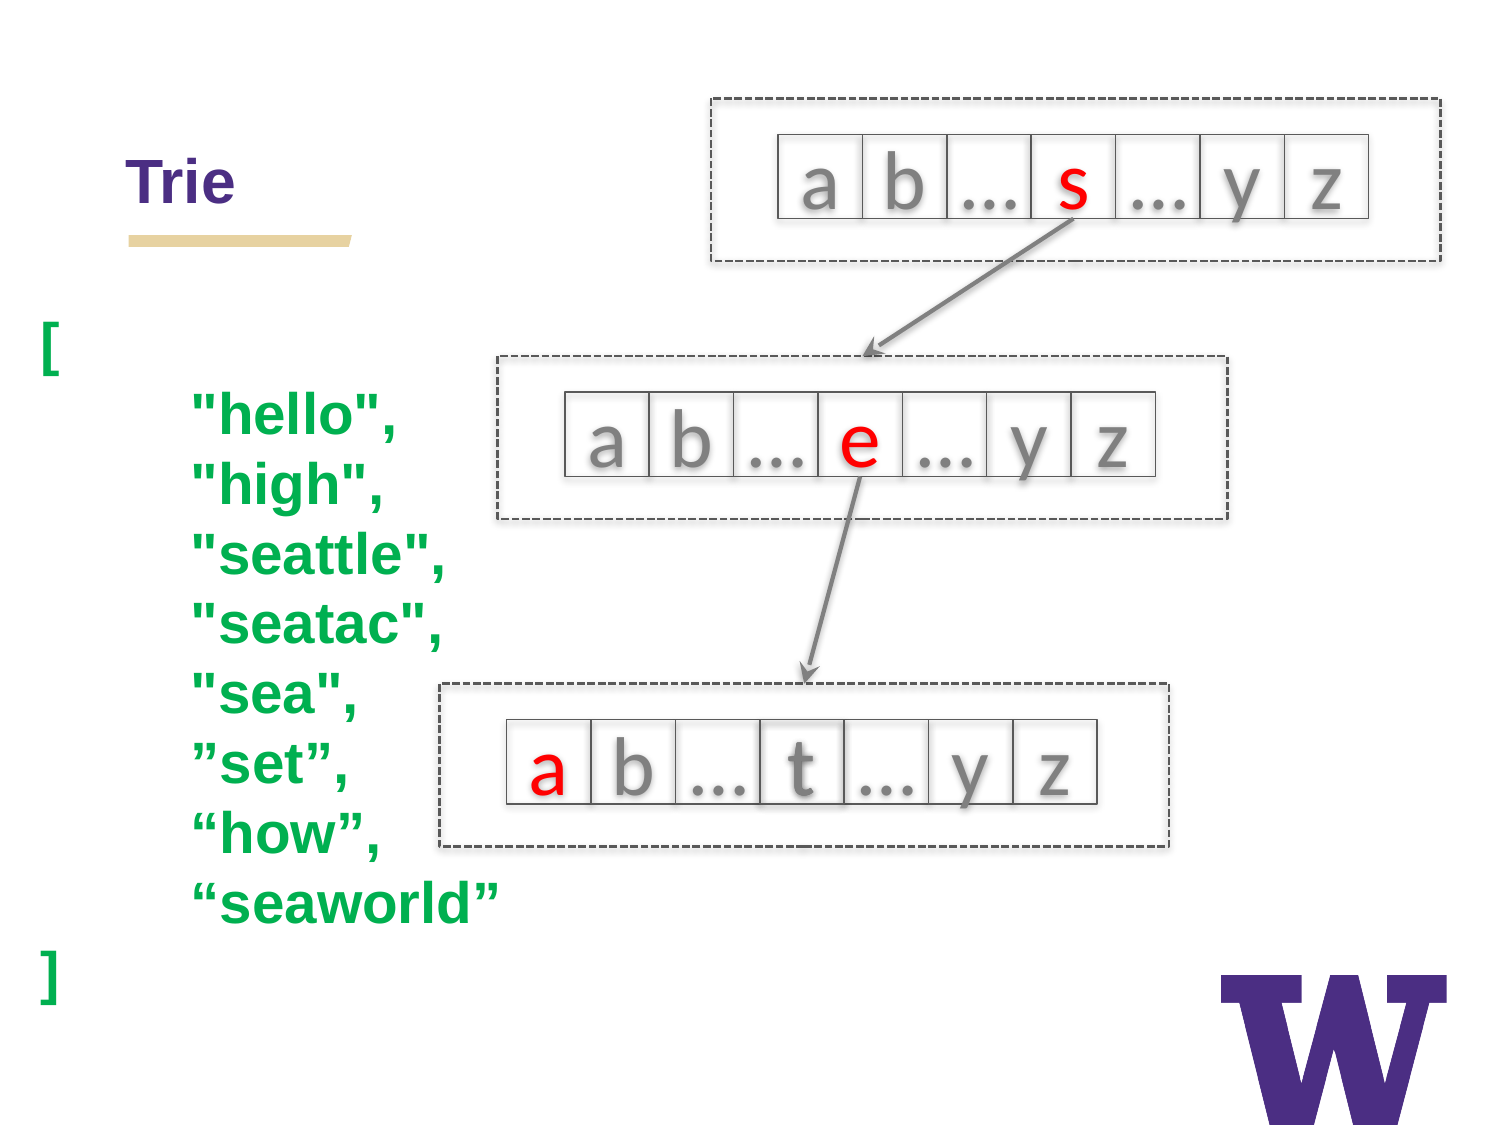

# Trie

a
b
…
s
…
y
z
[
	"hello",
	"high",
	"seattle",
	"seatac",
	"sea",
	”set”,
	“how”,
	“seaworld”
]

a
b
…
e
…
y
z

a
b
…
t
…
y
z
t